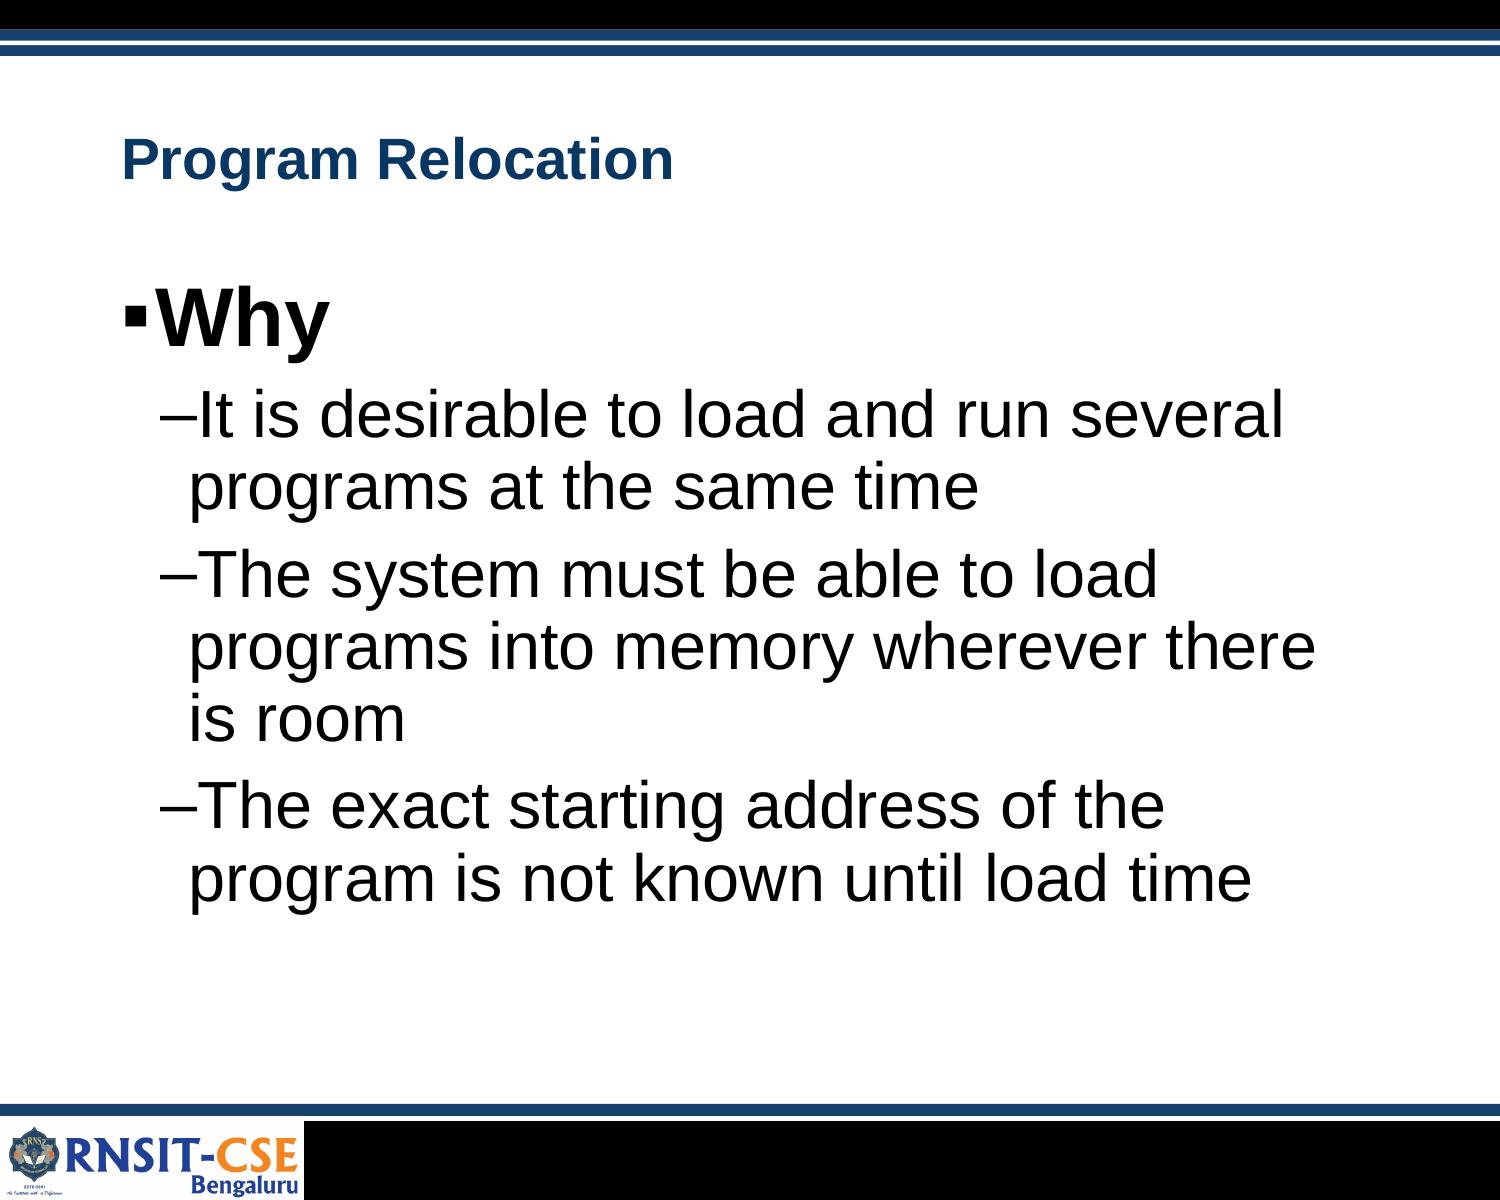

# Program Relocation
Why
It is desirable to load and run several programs at the same time
The system must be able to load programs into memory wherever there is room
The exact starting address of the program is not known until load time